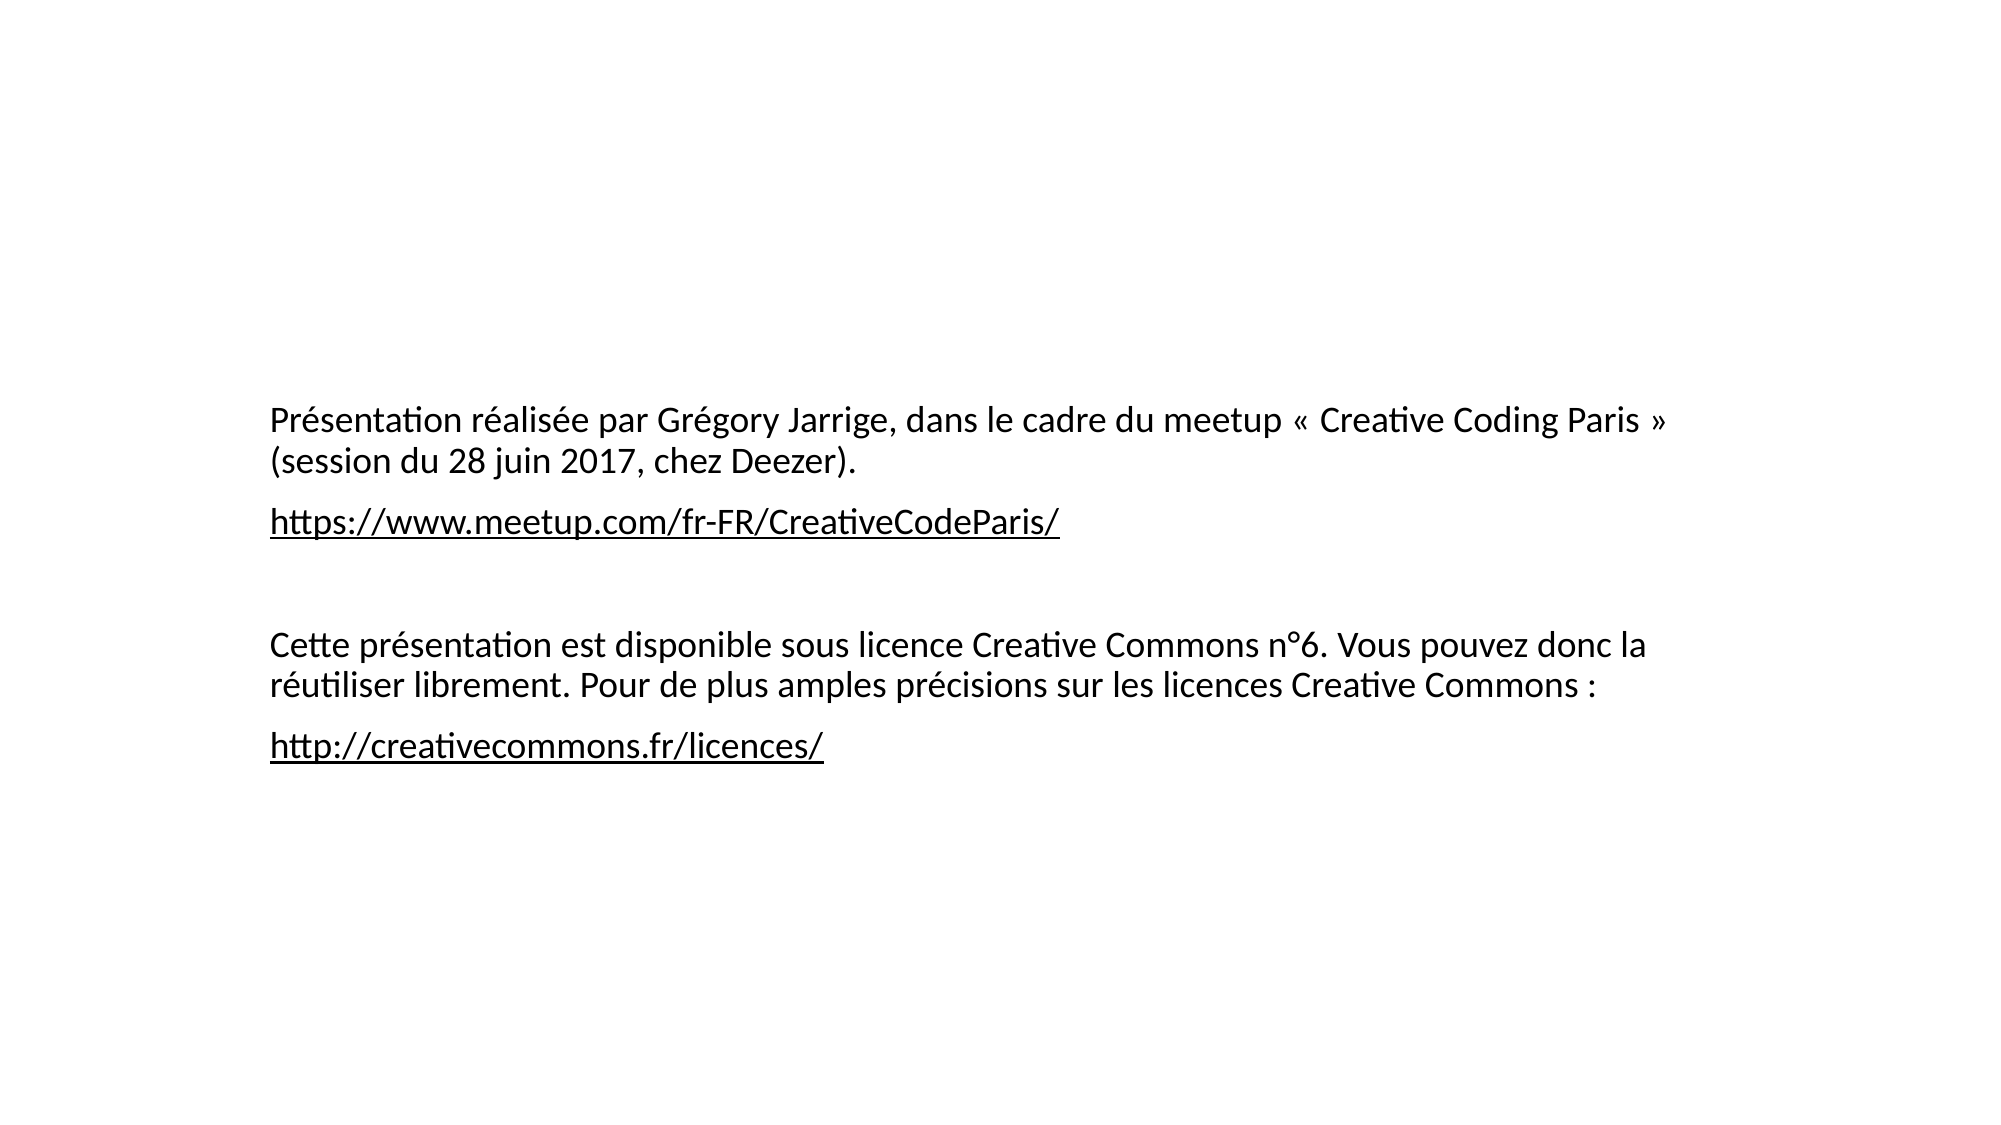

Présentation réalisée par Grégory Jarrige, dans le cadre du meetup « Creative Coding Paris » (session du 28 juin 2017, chez Deezer).
https://www.meetup.com/fr-FR/CreativeCodeParis/

Cette présentation est disponible sous licence Creative Commons n°6. Vous pouvez donc la réutiliser librement. Pour de plus amples précisions sur les licences Creative Commons :
http://creativecommons.fr/licences/